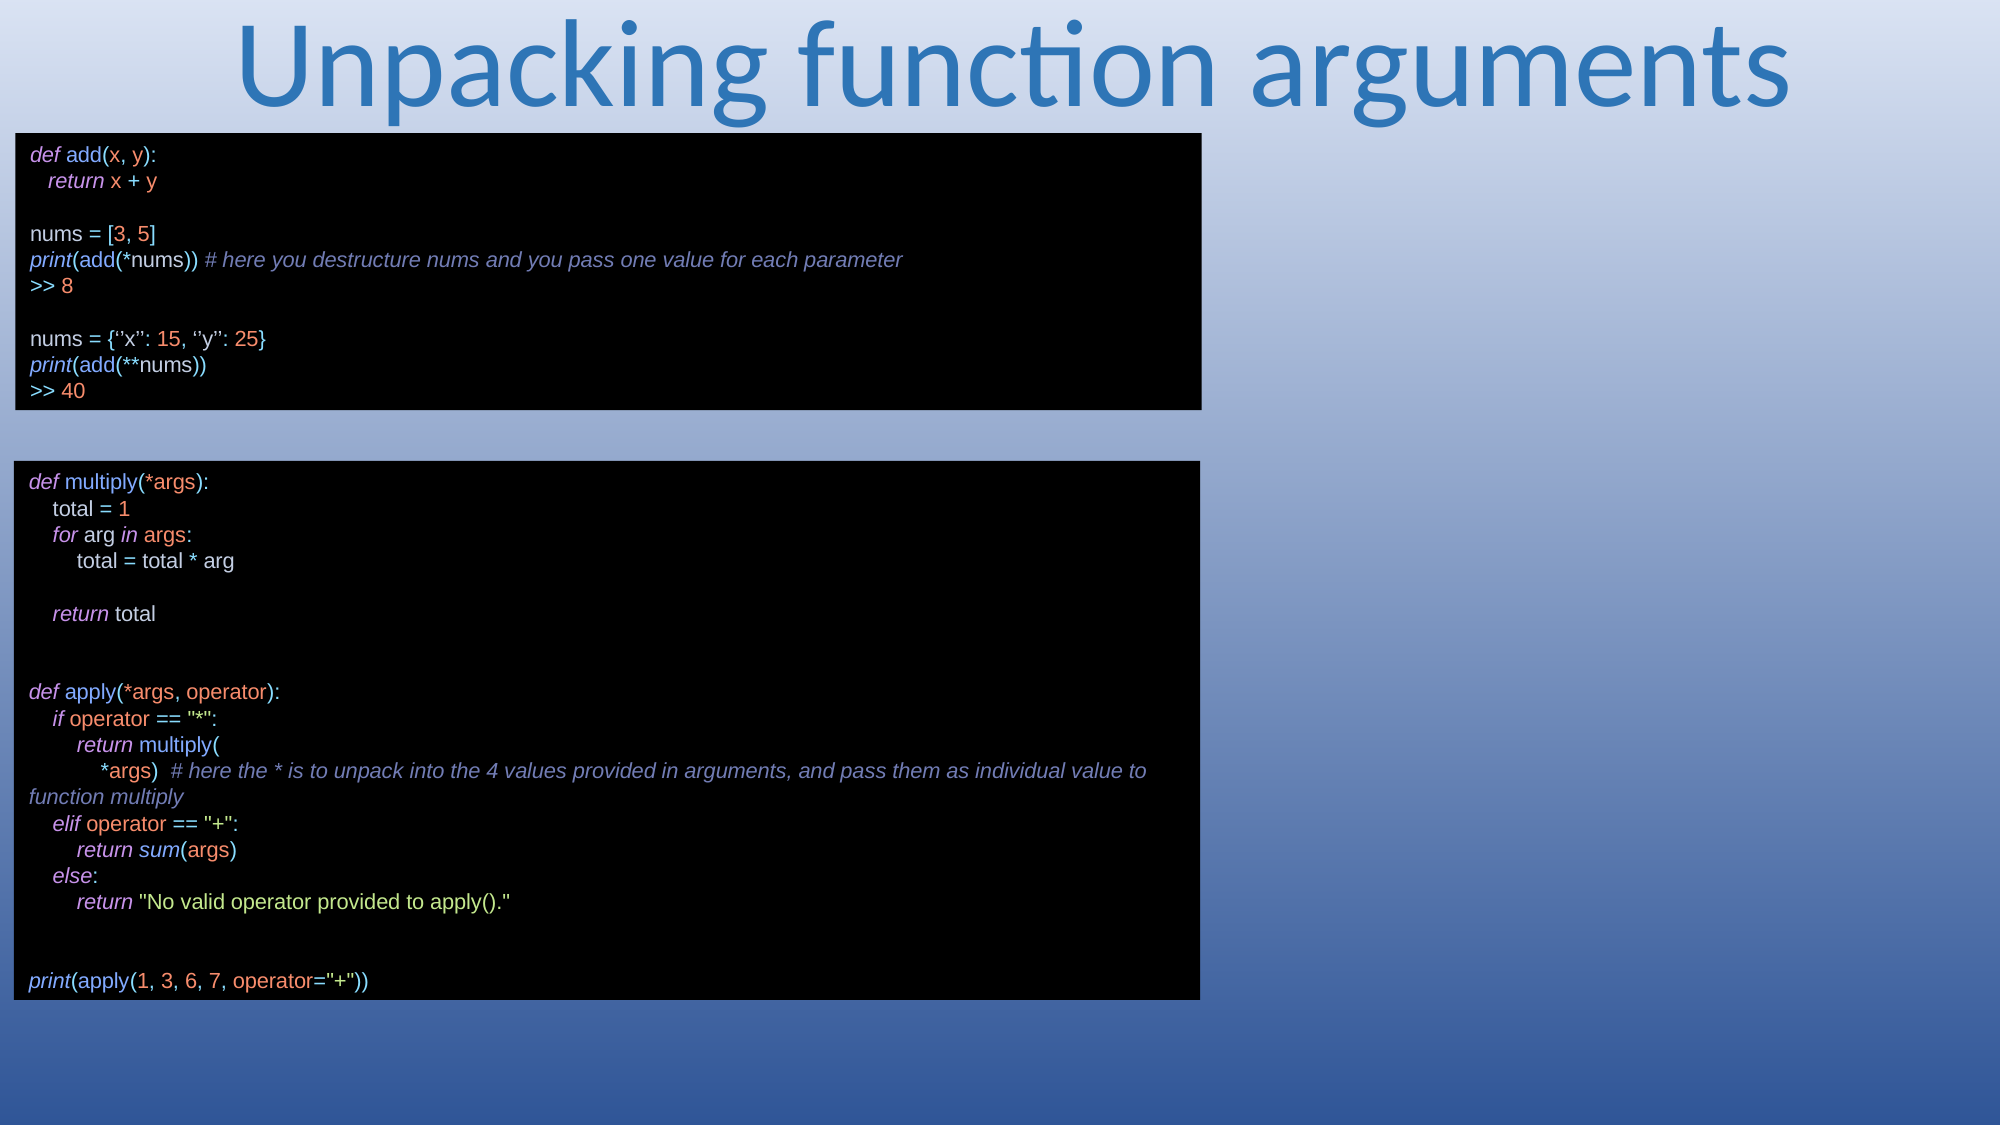

# Unpacking function arguments
def add(x, y):
   return x + y
nums = [3, 5]
print(add(*nums)) # here you destructure nums and you pass one value for each parameter
>> 8
nums = {‘’x’’: 15, ‘’y’’: 25}
print(add(**nums))
>> 40
def multiply(*args):
    total = 1
    for arg in args:
        total = total * arg
    return total
def apply(*args, operator):
    if operator == "*":
        return multiply(
            *args)  # here the * is to unpack into the 4 values provided in arguments, and pass them as individual value to function multiply
    elif operator == "+":
        return sum(args)
    else:
        return "No valid operator provided to apply()."
print(apply(1, 3, 6, 7, operator="+"))

148